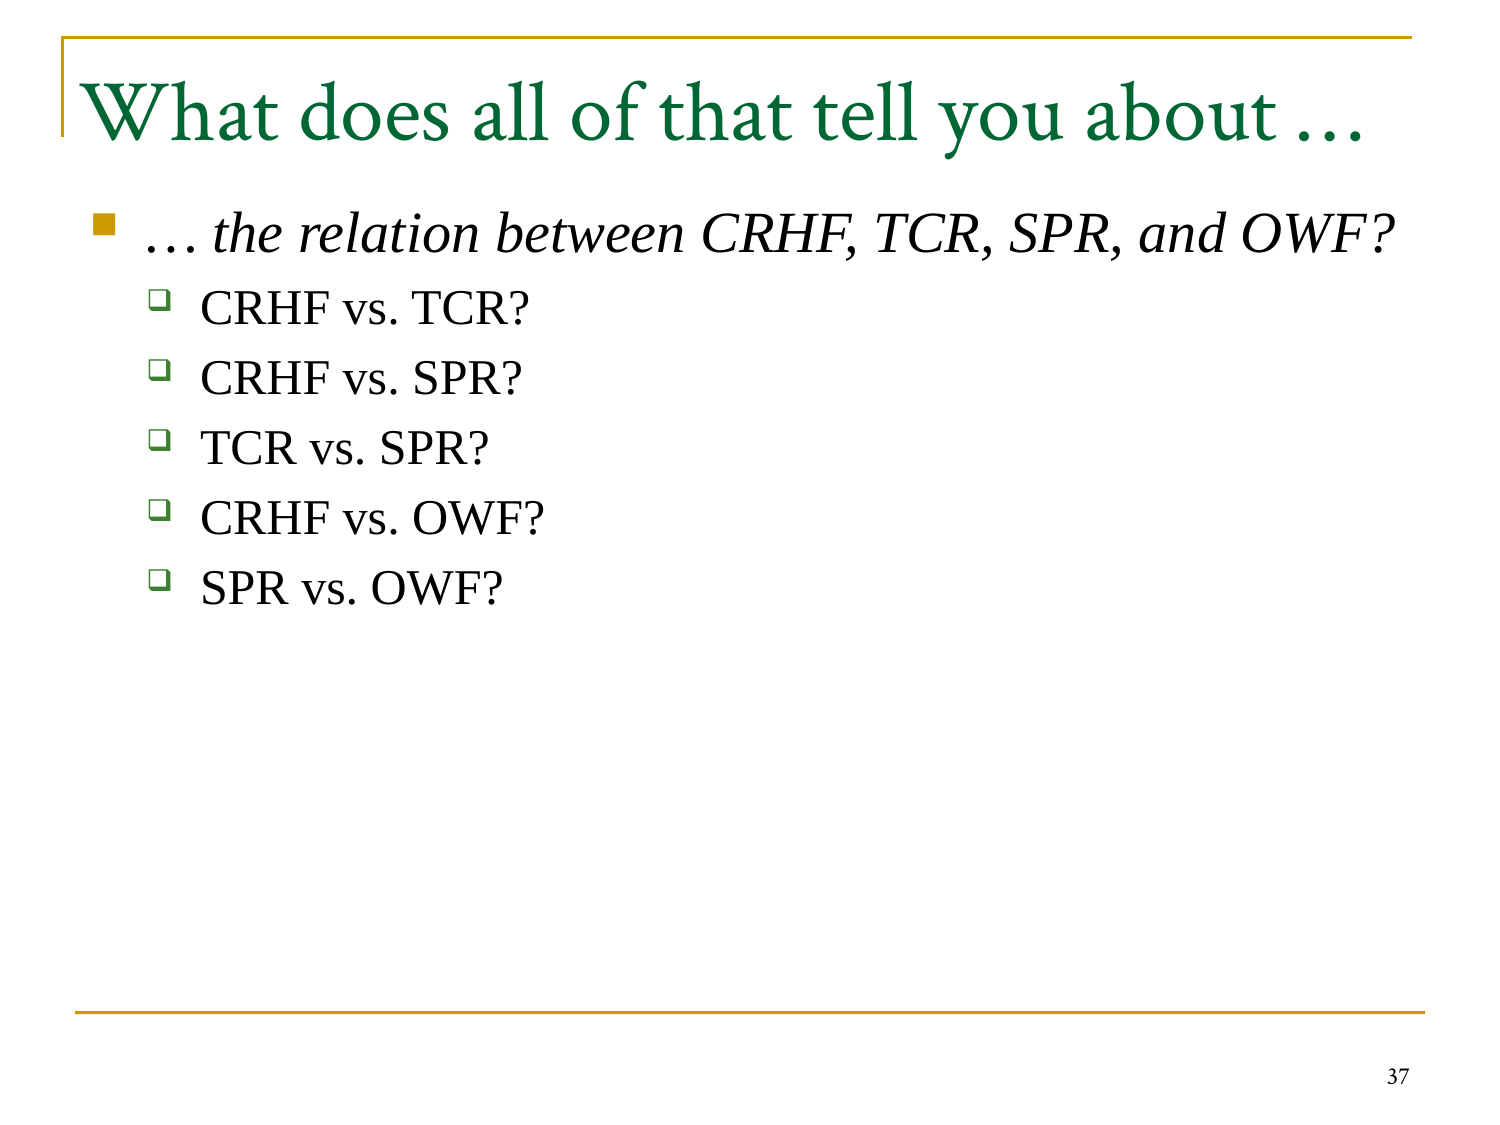

# What does all of that tell you about …
… the relation between CRHF, TCR, SPR, and OWF?
CRHF vs. TCR?
CRHF vs. SPR?
TCR vs. SPR?
CRHF vs. OWF?
SPR vs. OWF?

37